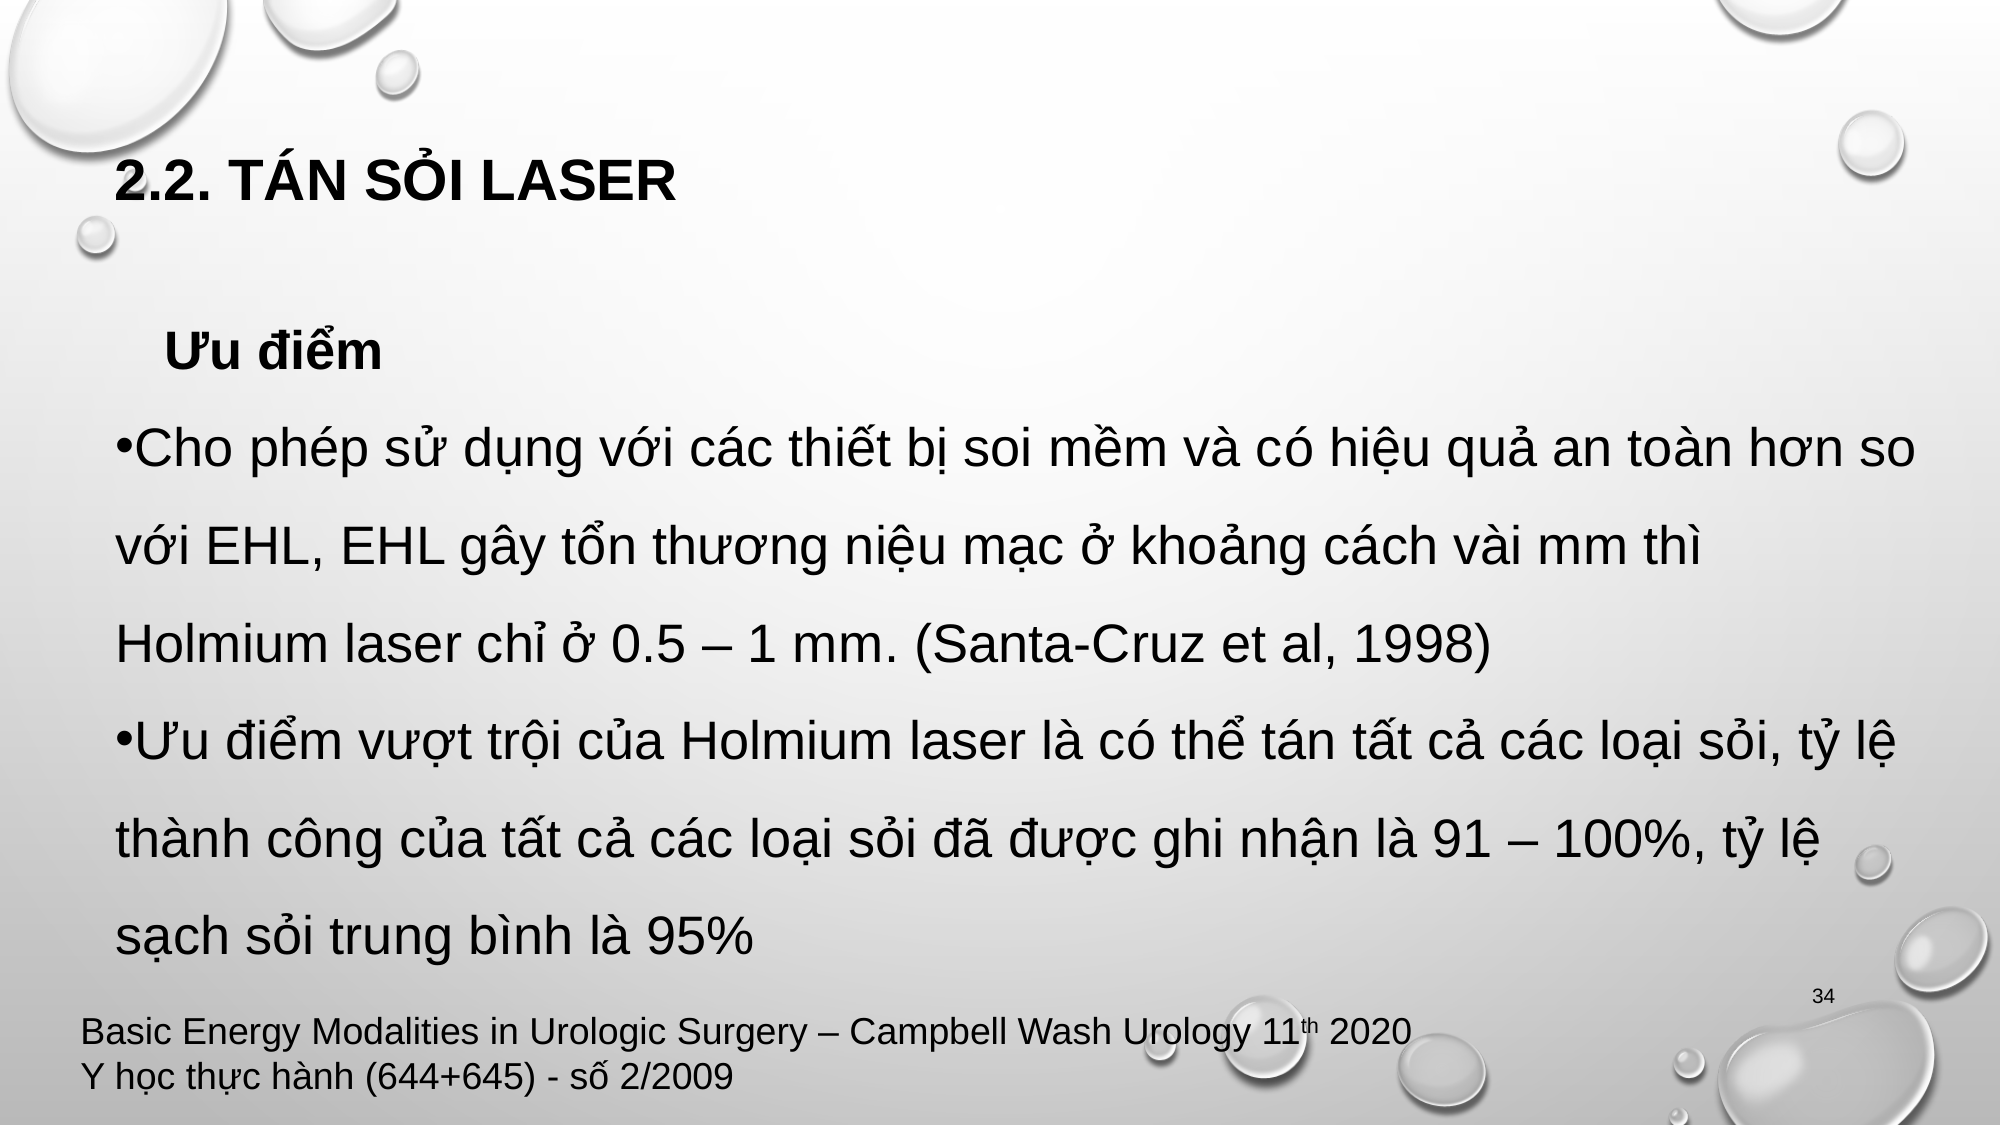

# 2.2. Tán sỏi laser
Ưu điểm
Cho phép sử dụng với các thiết bị soi mềm và có hiệu quả an toàn hơn so với EHL, EHL gây tổn thương niệu mạc ở khoảng cách vài mm thì Holmium laser chỉ ở 0.5 – 1 mm. (Santa-Cruz et al, 1998)
Ưu điểm vượt trội của Holmium laser là có thể tán tất cả các loại sỏi, tỷ lệ thành công của tất cả các loại sỏi đã được ghi nhận là 91 – 100%, tỷ lệ sạch sỏi trung bình là 95%

34
Basic Energy Modalities in Urologic Surgery – Campbell Wash Urology 11th 2020
Y học thực hành (644+645) - số 2/2009